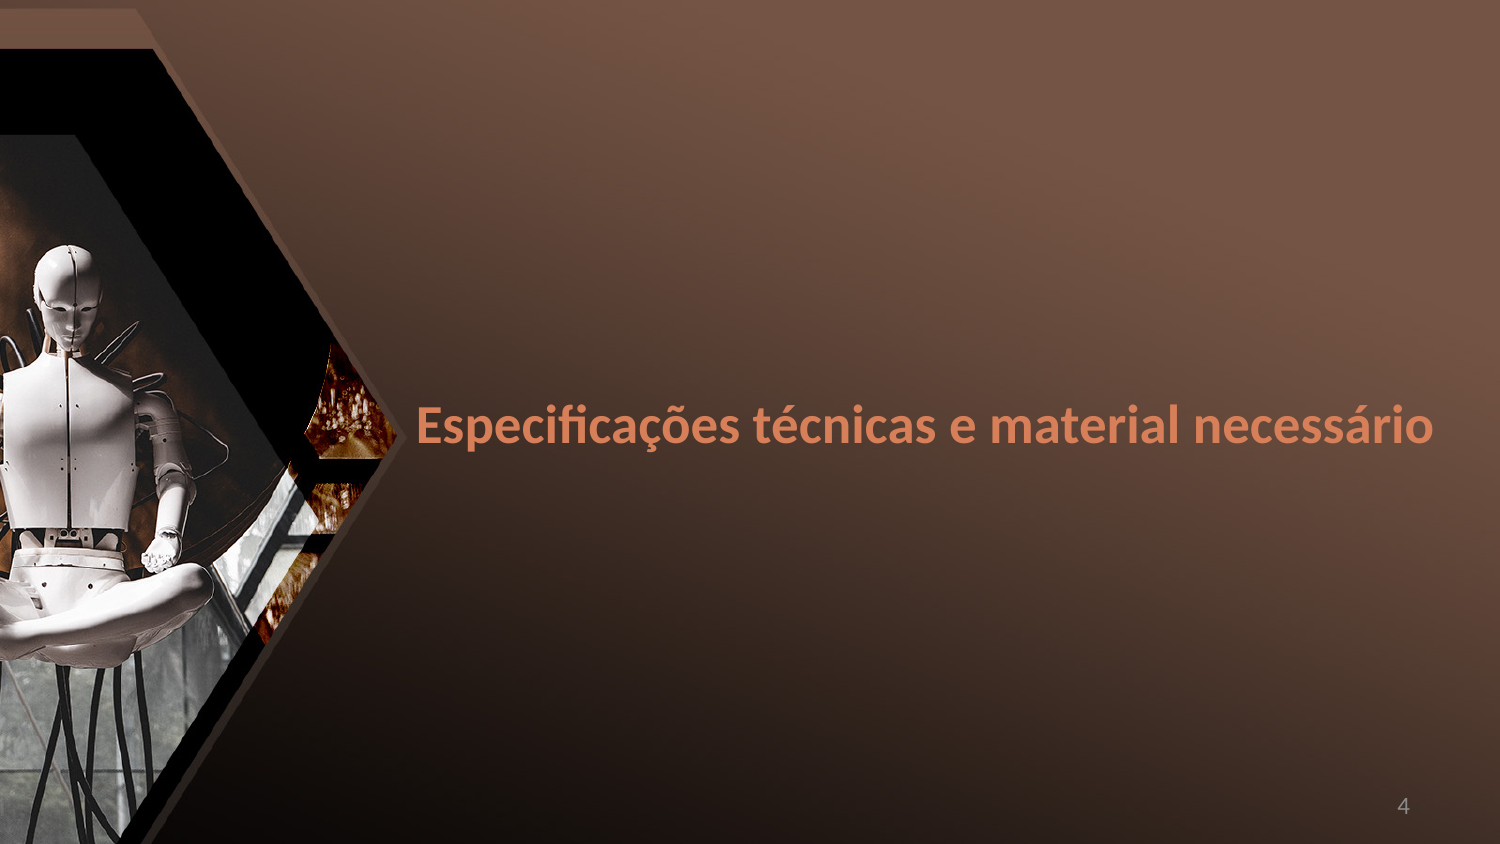

# Especificações técnicas e material necessário
4